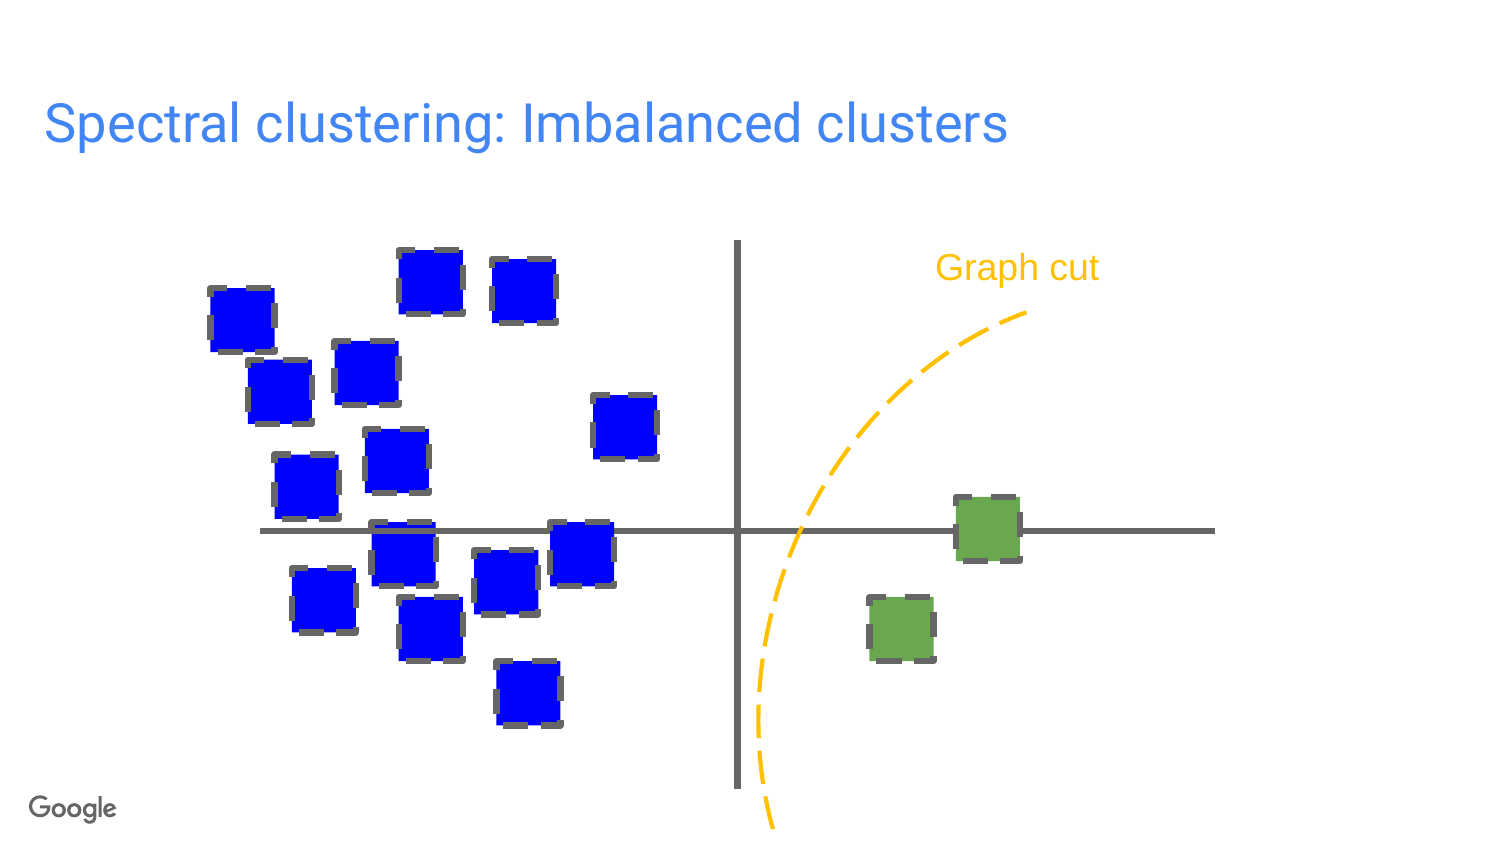

# Spectral clustering: Imbalanced clusters
Graph cut